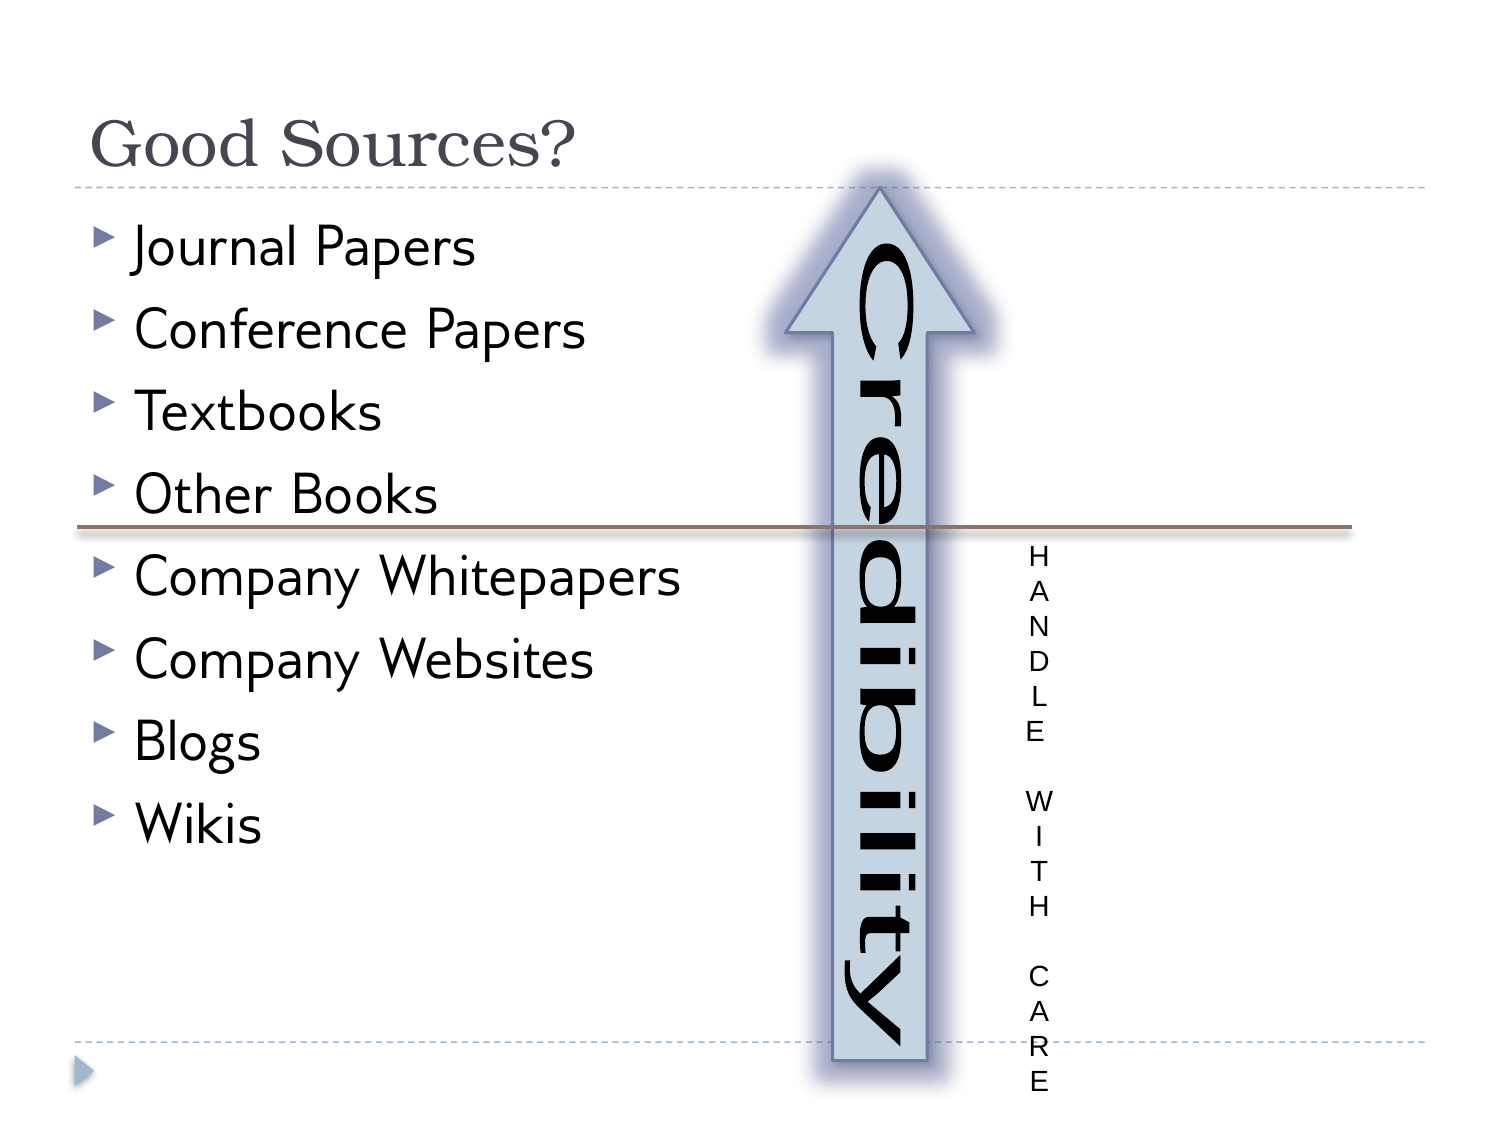

# Good Sources?

Journal Papers
Conference Papers
Textbooks
Other Books
Company Whitepapers
Company Websites
Blogs
Wikis
HAND
L
E

W
I
T
H
 CA
R
E
Credibility